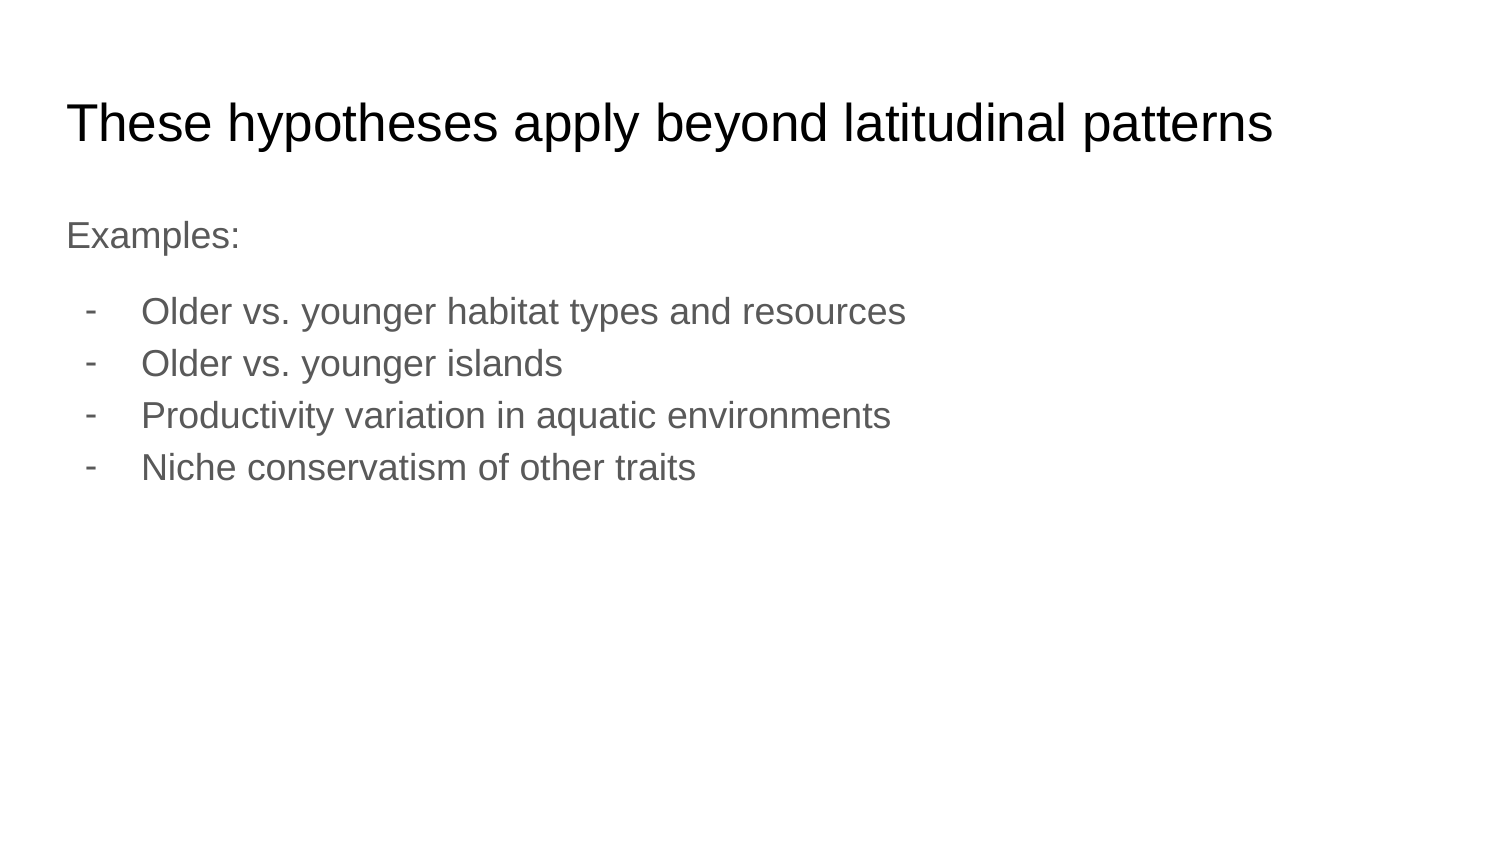

# These hypotheses apply beyond latitudinal patterns
Examples:
Older vs. younger habitat types and resources
Older vs. younger islands
Productivity variation in aquatic environments
Niche conservatism of other traits